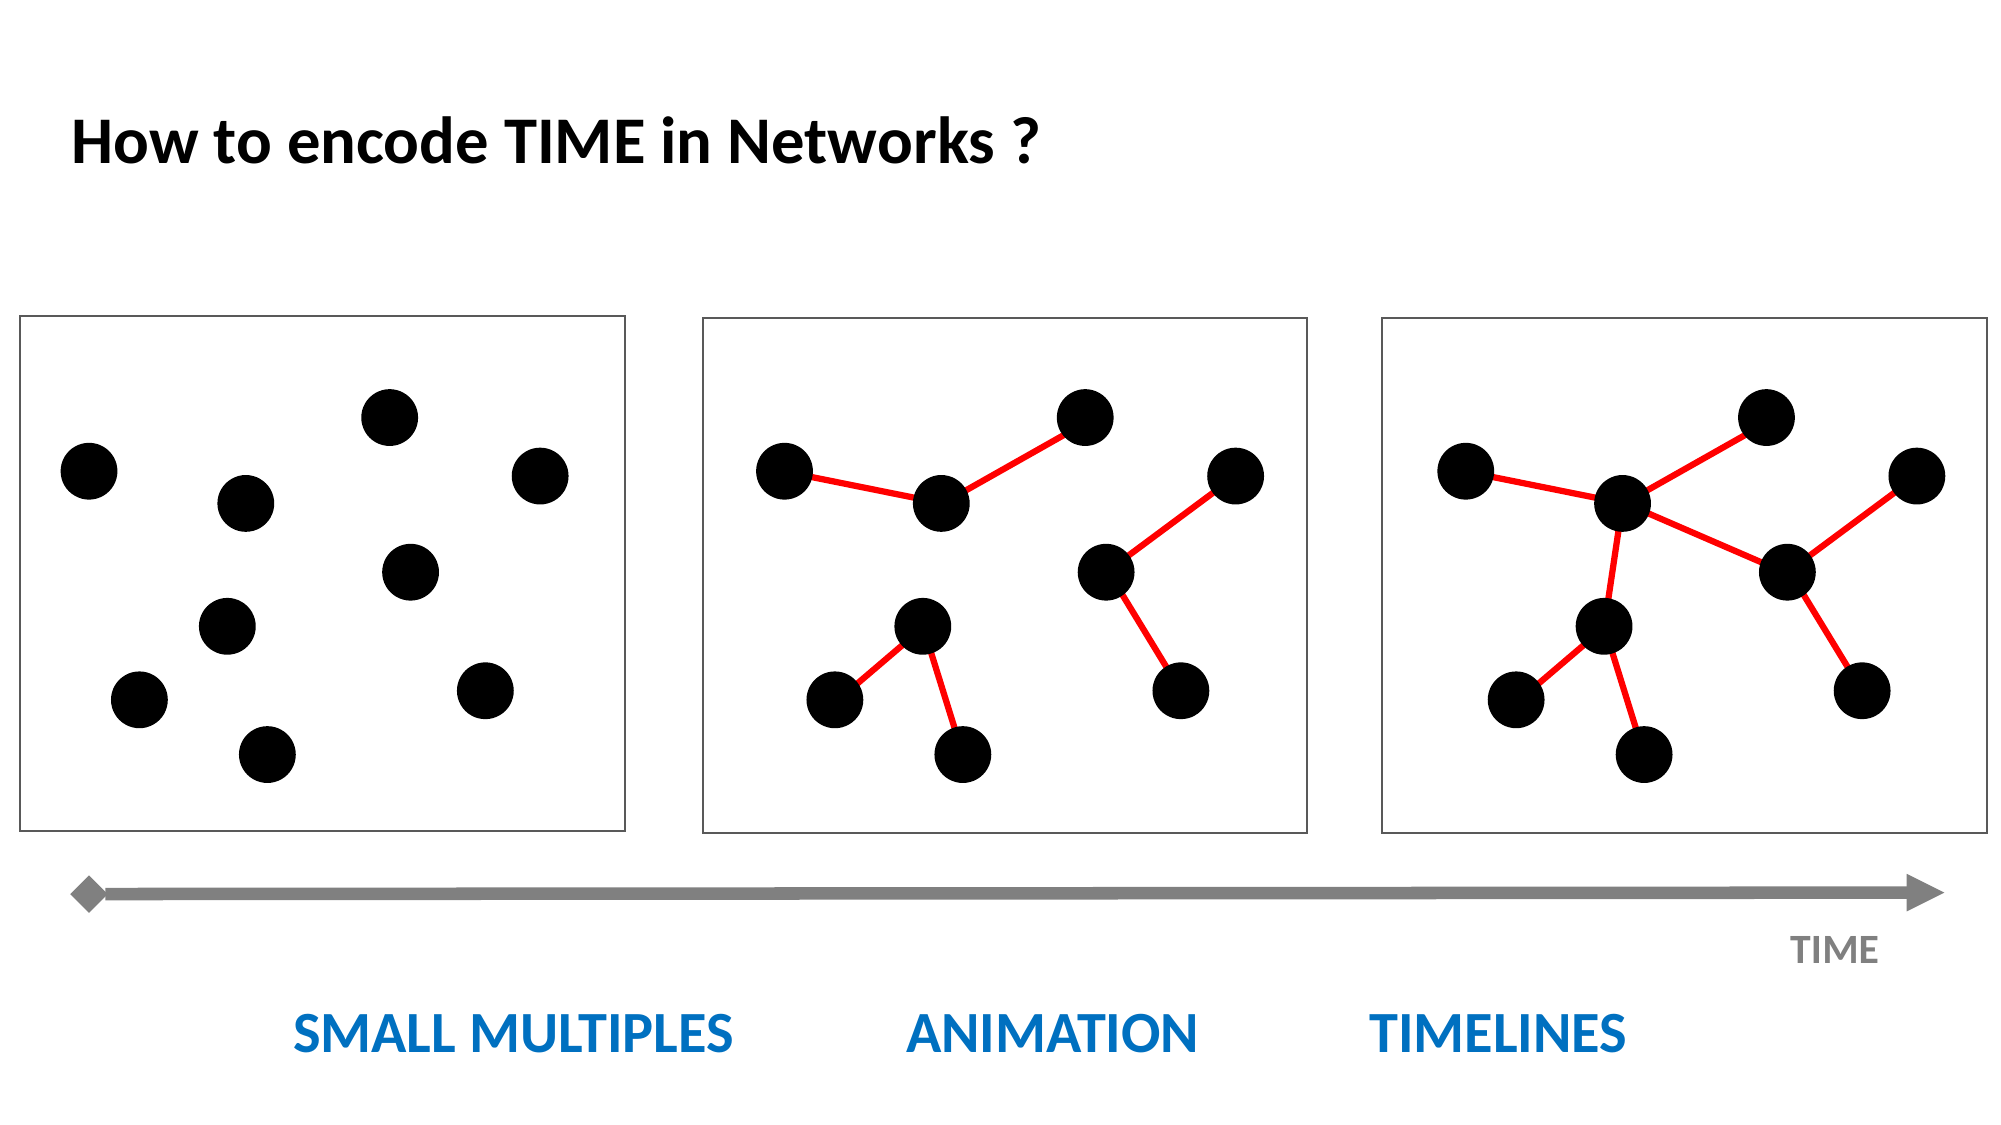

How to encode TIME in Networks ?

TIME
SMALL MULTIPLES  	 ANIMATION	  TIMELINES